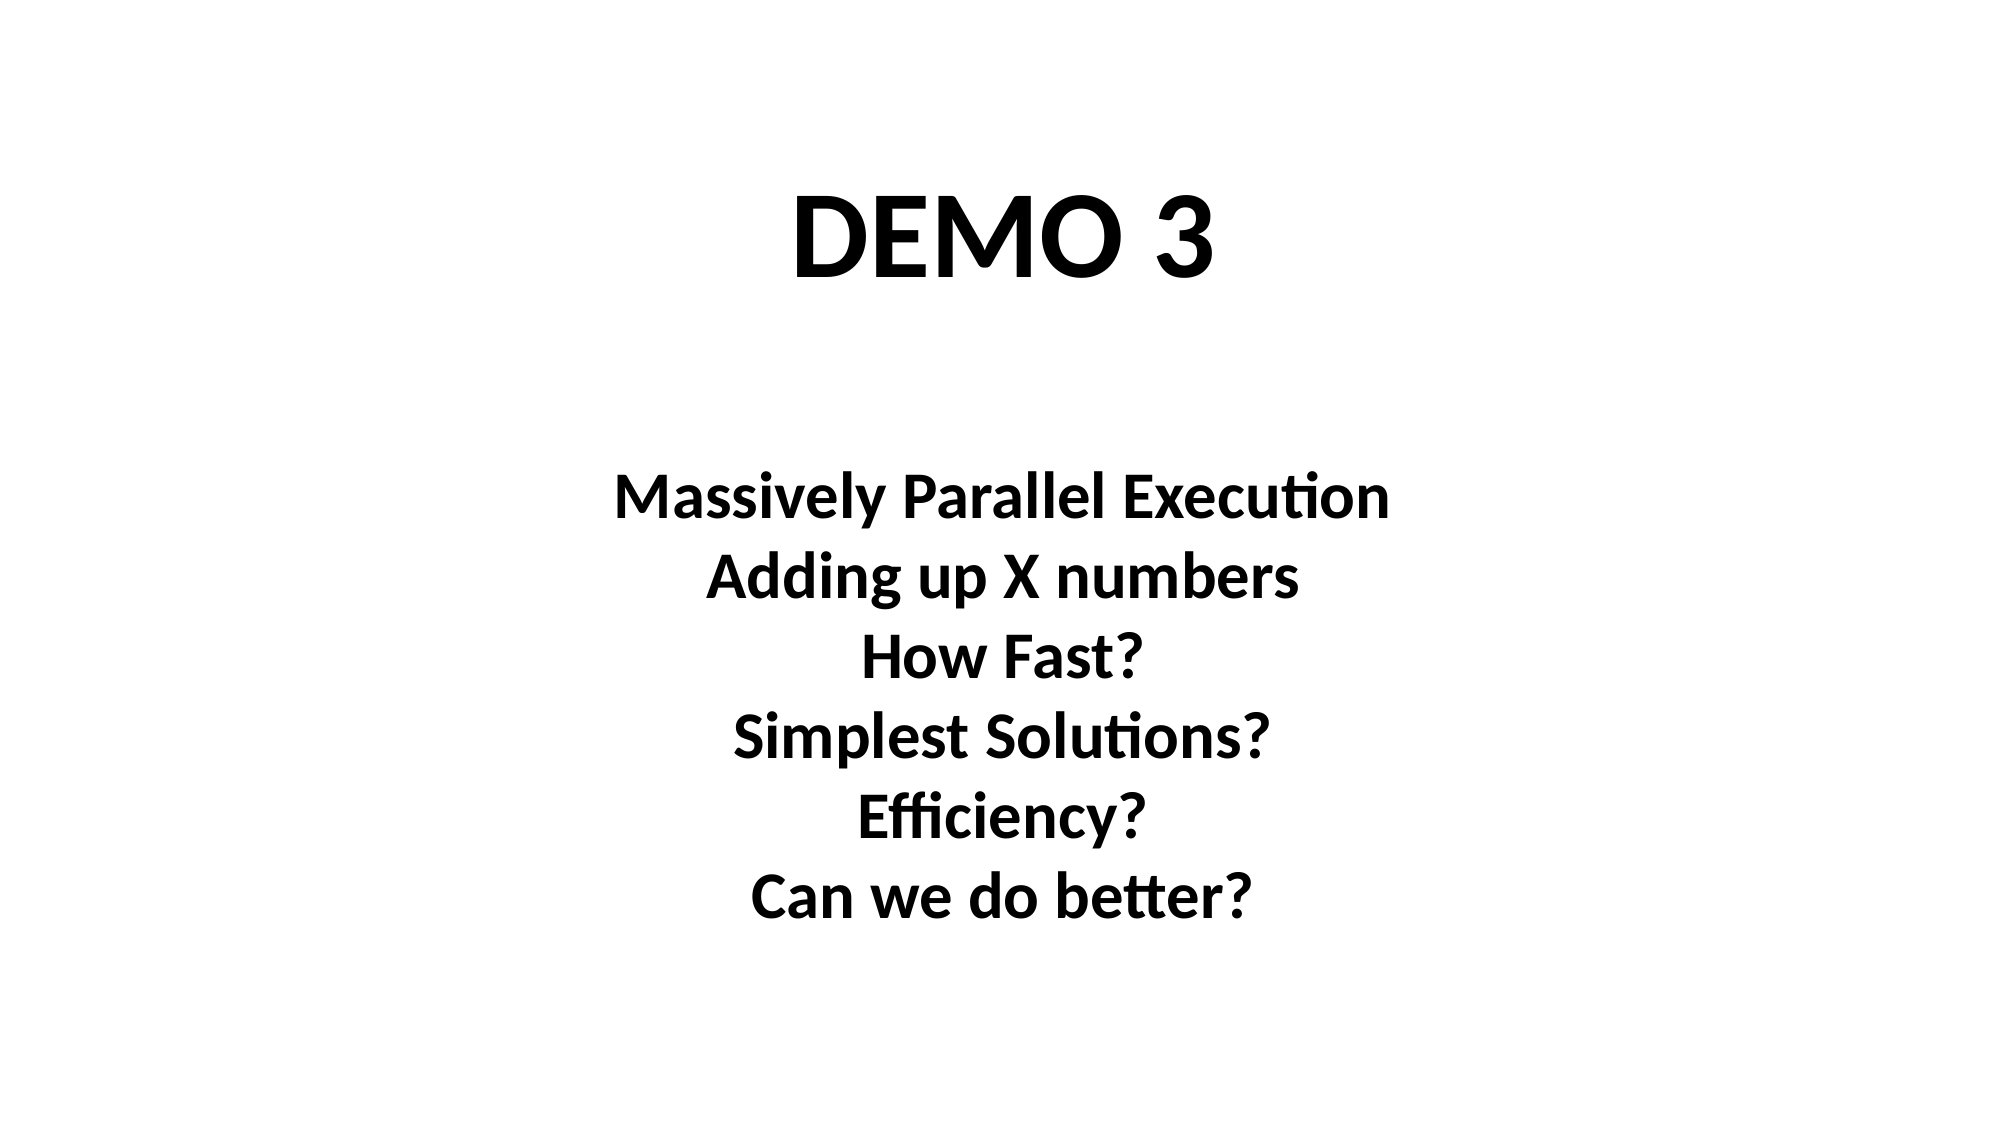

DEMO 3

Massively Parallel Execution
Adding up X numbers
How Fast?
Simplest Solutions?
Efficiency?
Can we do better?